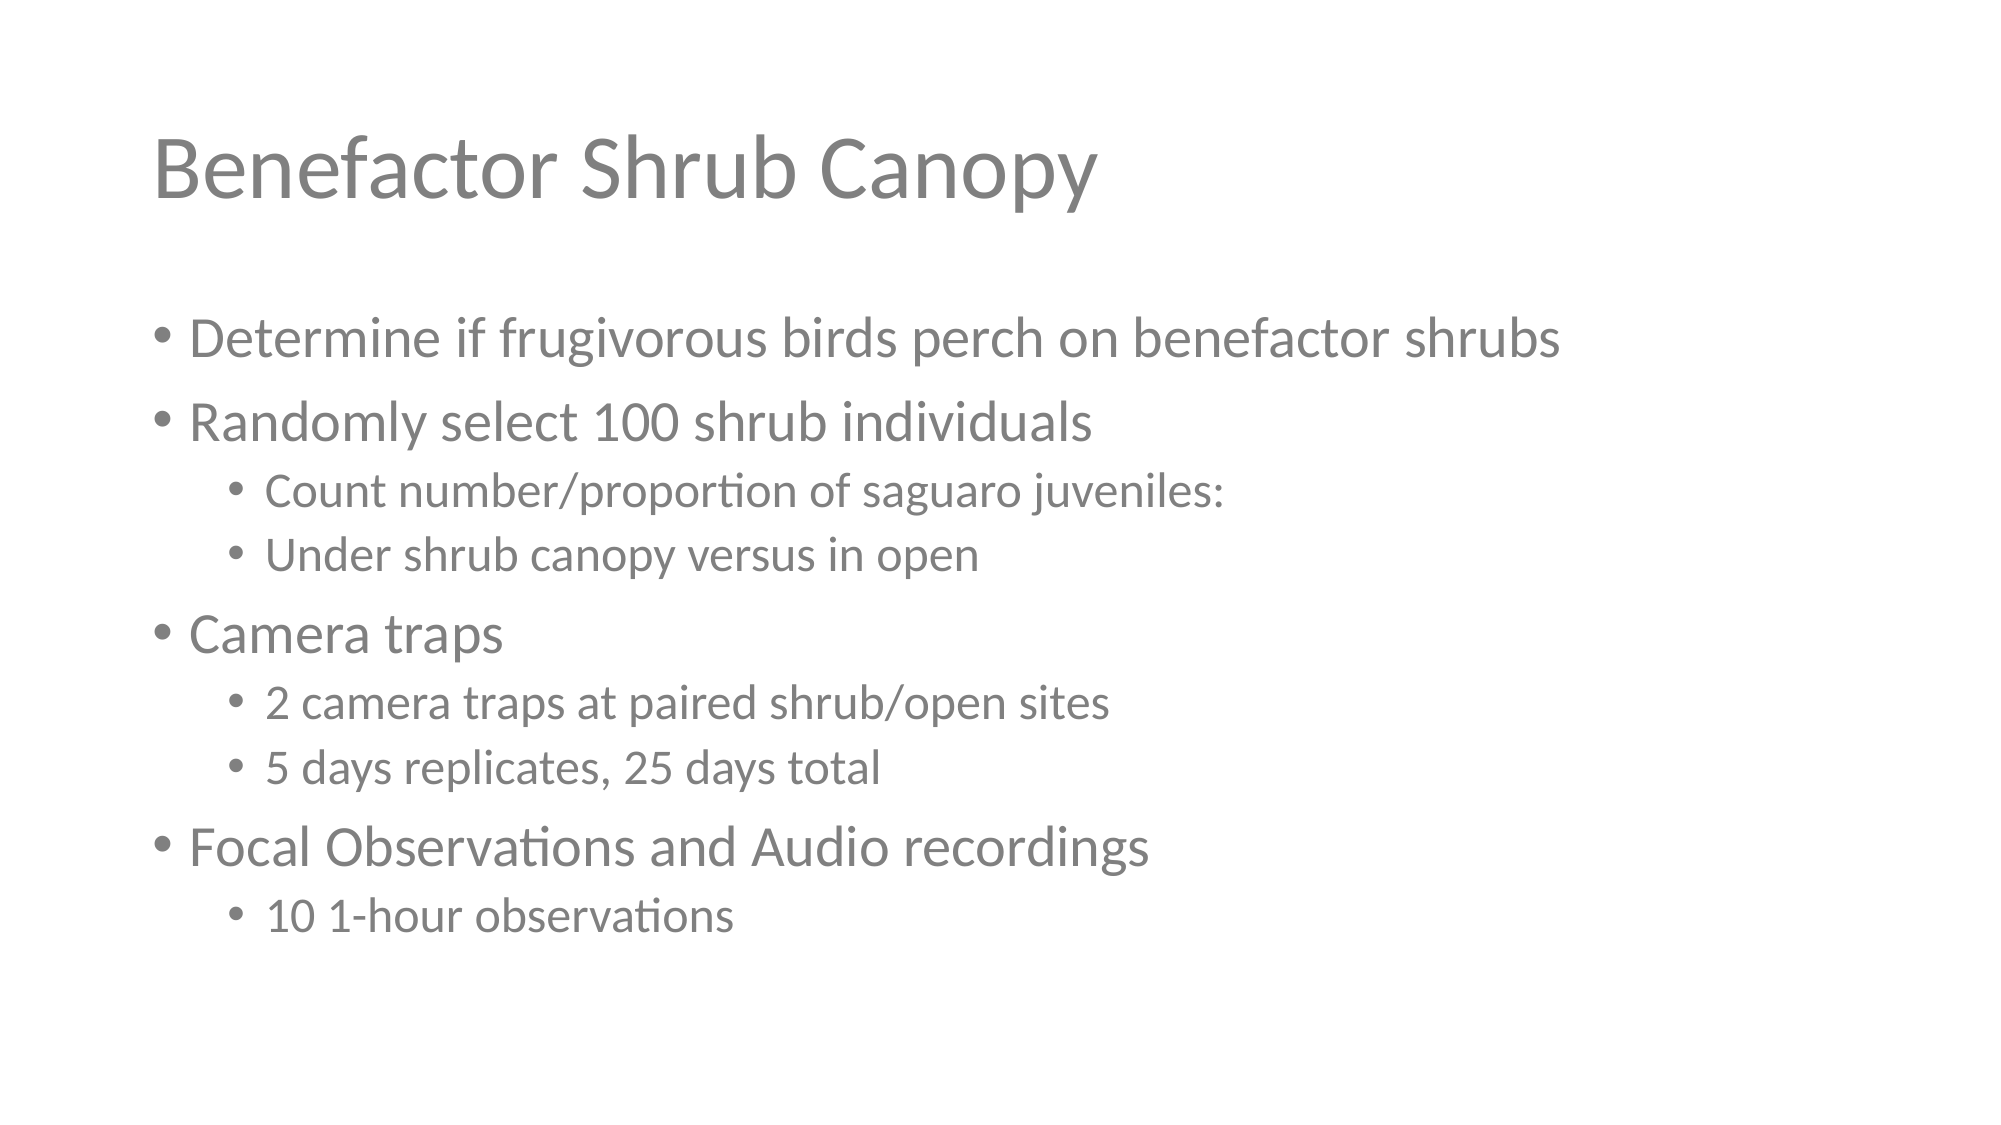

# Benefactor Shrub Canopy
Determine if frugivorous birds perch on benefactor shrubs
Randomly select 100 shrub individuals
Count number/proportion of saguaro juveniles:
Under shrub canopy versus in open
Camera traps
2 camera traps at paired shrub/open sites
5 days replicates, 25 days total
Focal Observations and Audio recordings
10 1-hour observations